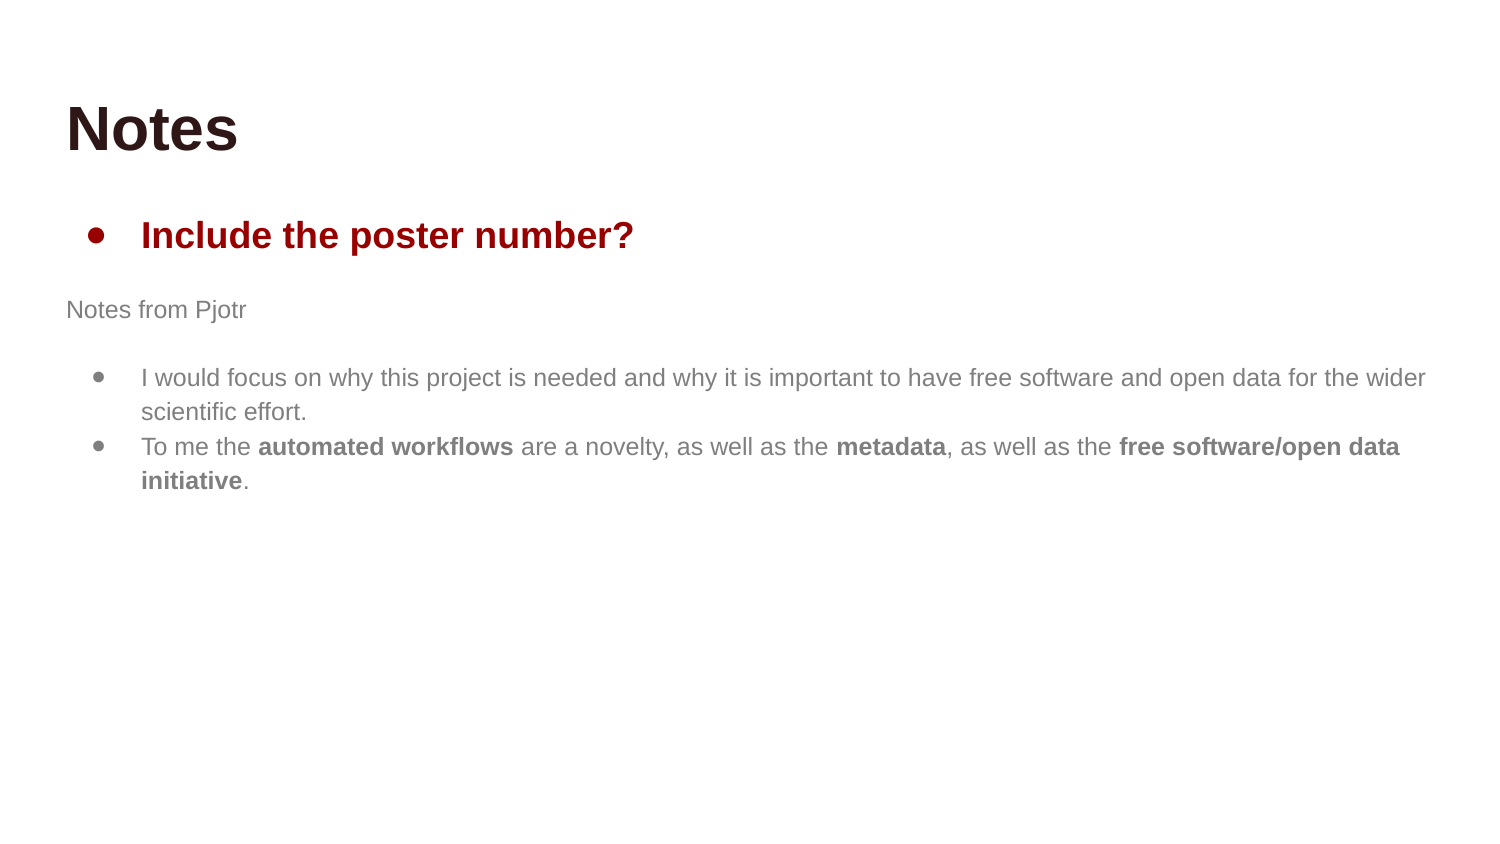

# Notes
Include the poster number?
Notes from Pjotr
I would focus on why this project is needed and why it is important to have free software and open data for the wider scientific effort.
To me the automated workflows are a novelty, as well as the metadata, as well as the free software/open data initiative.